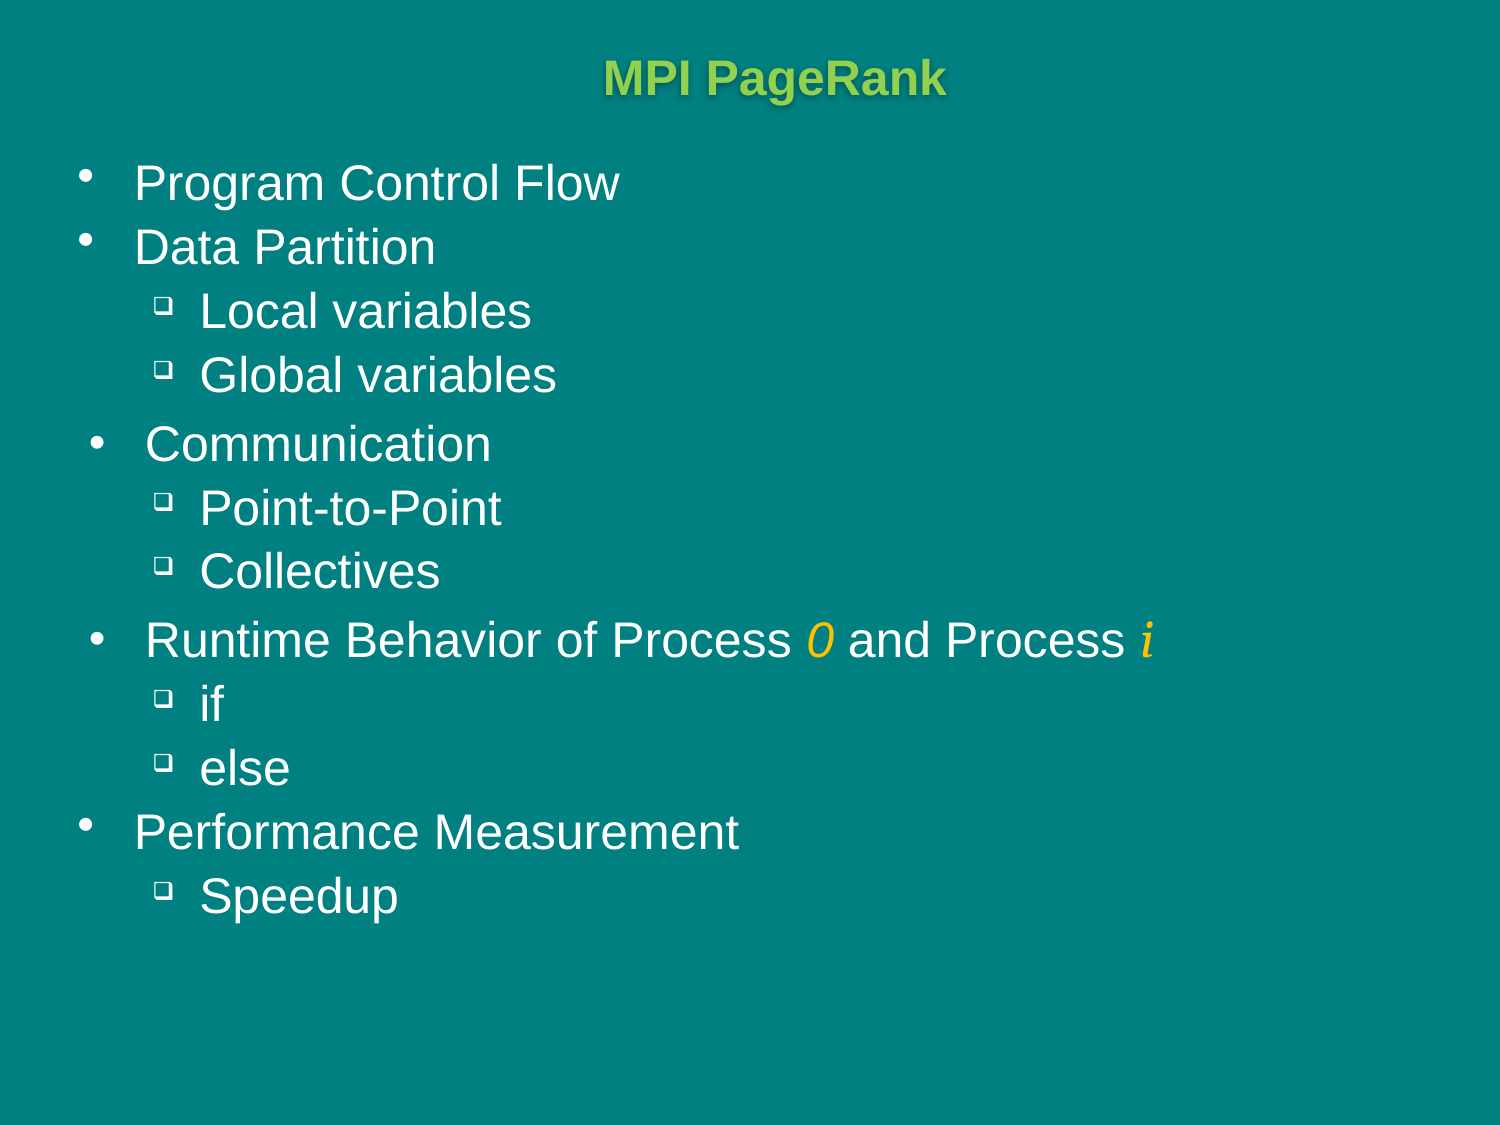

MPI PageRank
Program Control Flow
Data Partition
Local variables
Global variables
Communication
Point-to-Point
Collectives
Runtime Behavior of Process 0 and Process i
if
else
Performance Measurement
Speedup